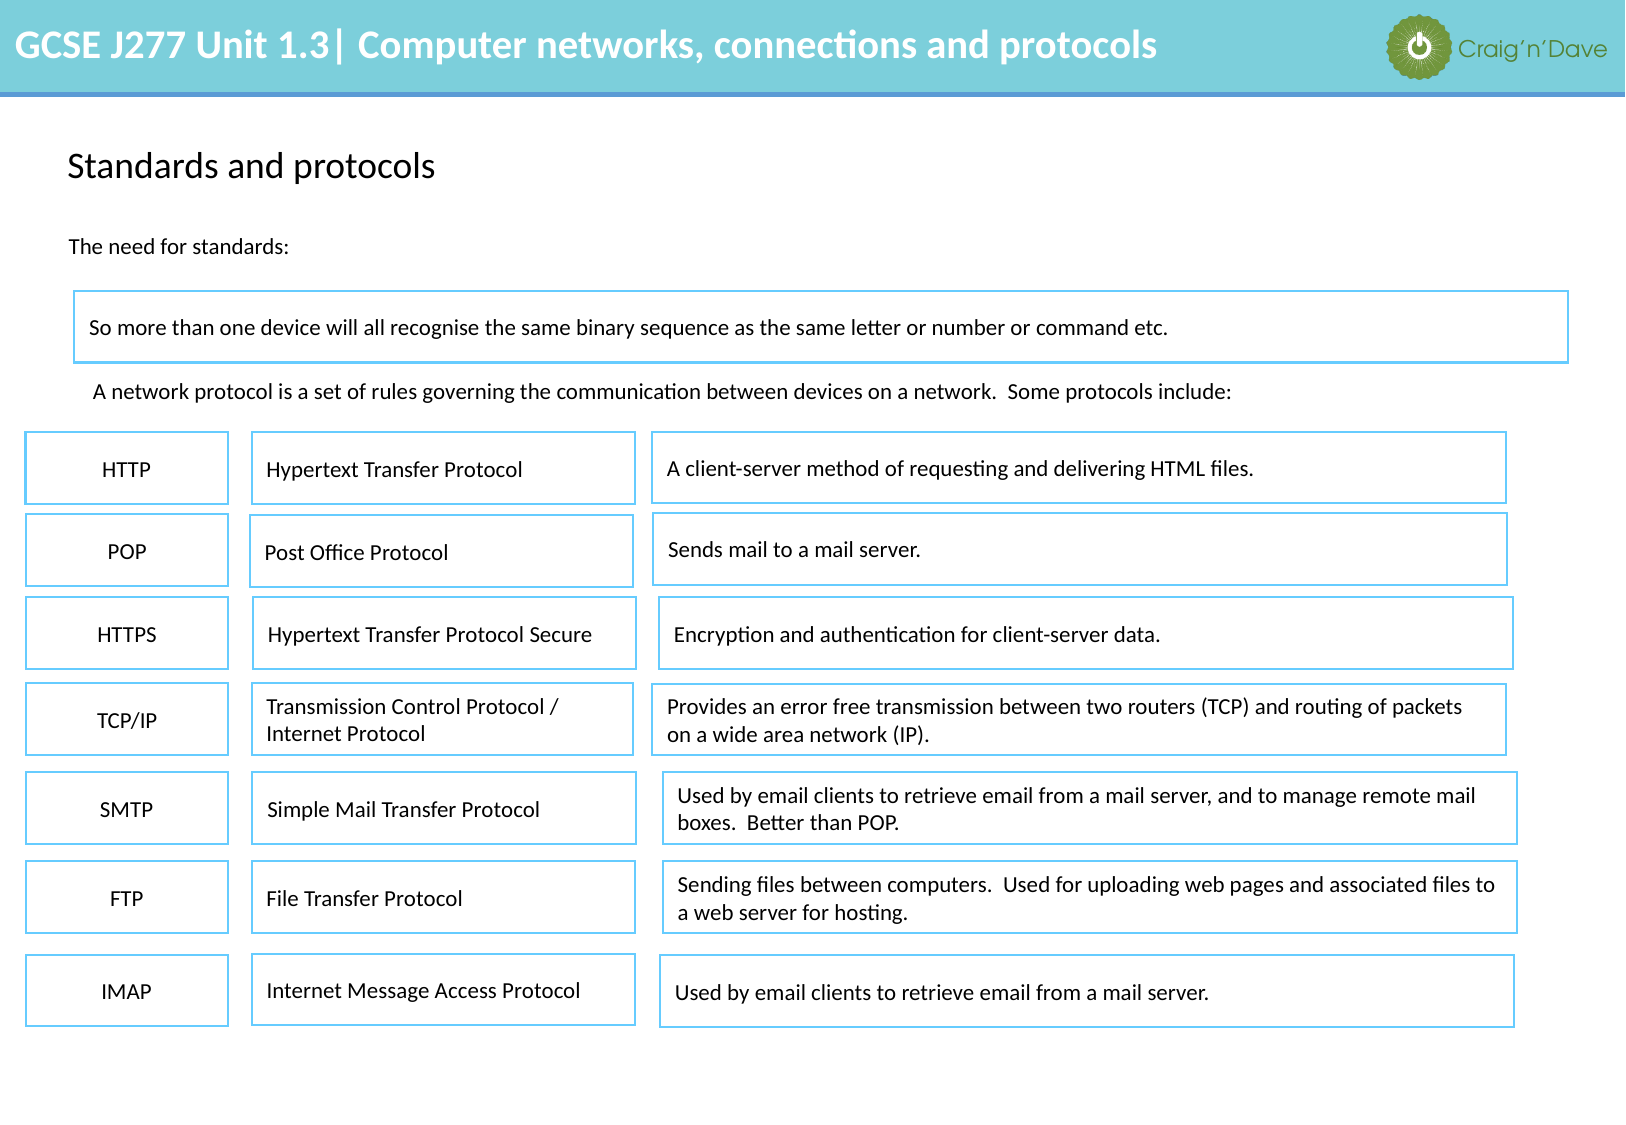

# Standards and protocols
The need for standards:
So more than one device will all recognise the same binary sequence as the same letter or number or command etc.
A network protocol is a set of rules governing the communication between devices on a network.  Some protocols include:
A client-server method of requesting and delivering HTML files.
HTTP
Hypertext Transfer Protocol
Sends mail to a mail server.
POP
Post Office Protocol
Encryption and authentication for client-server data.
Hypertext Transfer Protocol Secure
HTTPS
TCP/IP
Transmission Control Protocol / Internet Protocol
Provides an error free transmission between two routers (TCP) and routing of packets on a wide area network (IP).
Simple Mail Transfer Protocol
Used by email clients to retrieve email from a mail server, and to manage remote mail boxes.  Better than POP.
SMTP
File Transfer Protocol
Sending files between computers.  Used for uploading web pages and associated files to a web server for hosting.
FTP
Internet Message Access Protocol
IMAP
Used by email clients to retrieve email from a mail server.